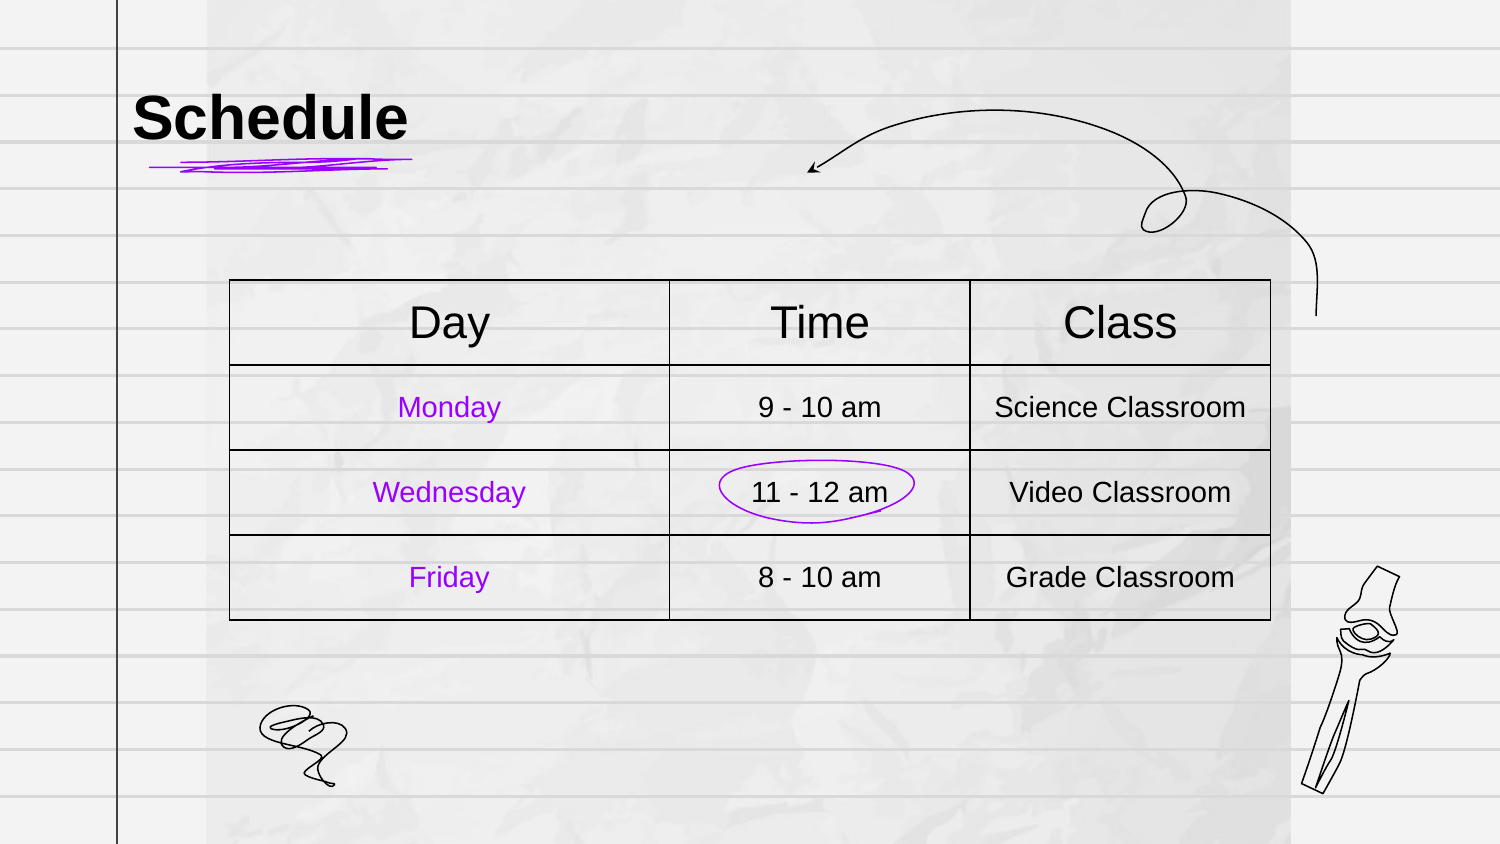

# Schedule

| Day | Time | Class |
| --- | --- | --- |
| Monday | 9 - 10 am | Science Classroom |
| Wednesday | 11 - 12 am | Video Classroom |
| Friday | 8 - 10 am | Grade Classroom |